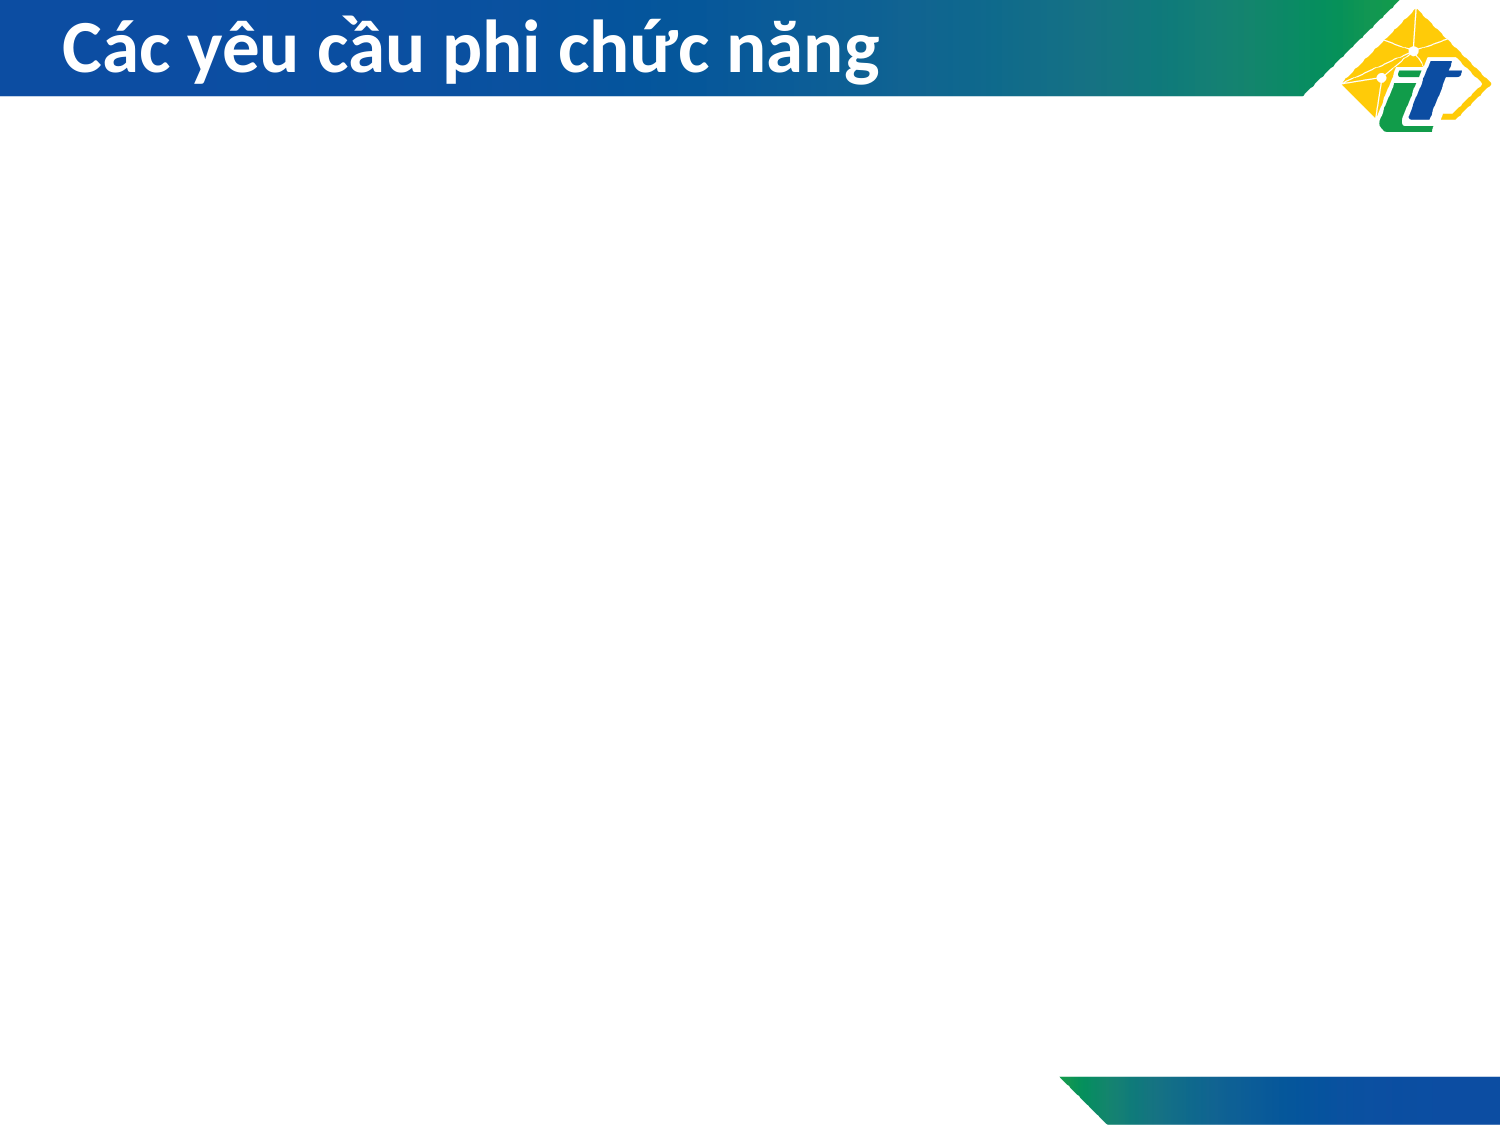

# Các yêu cầu phi chức năng